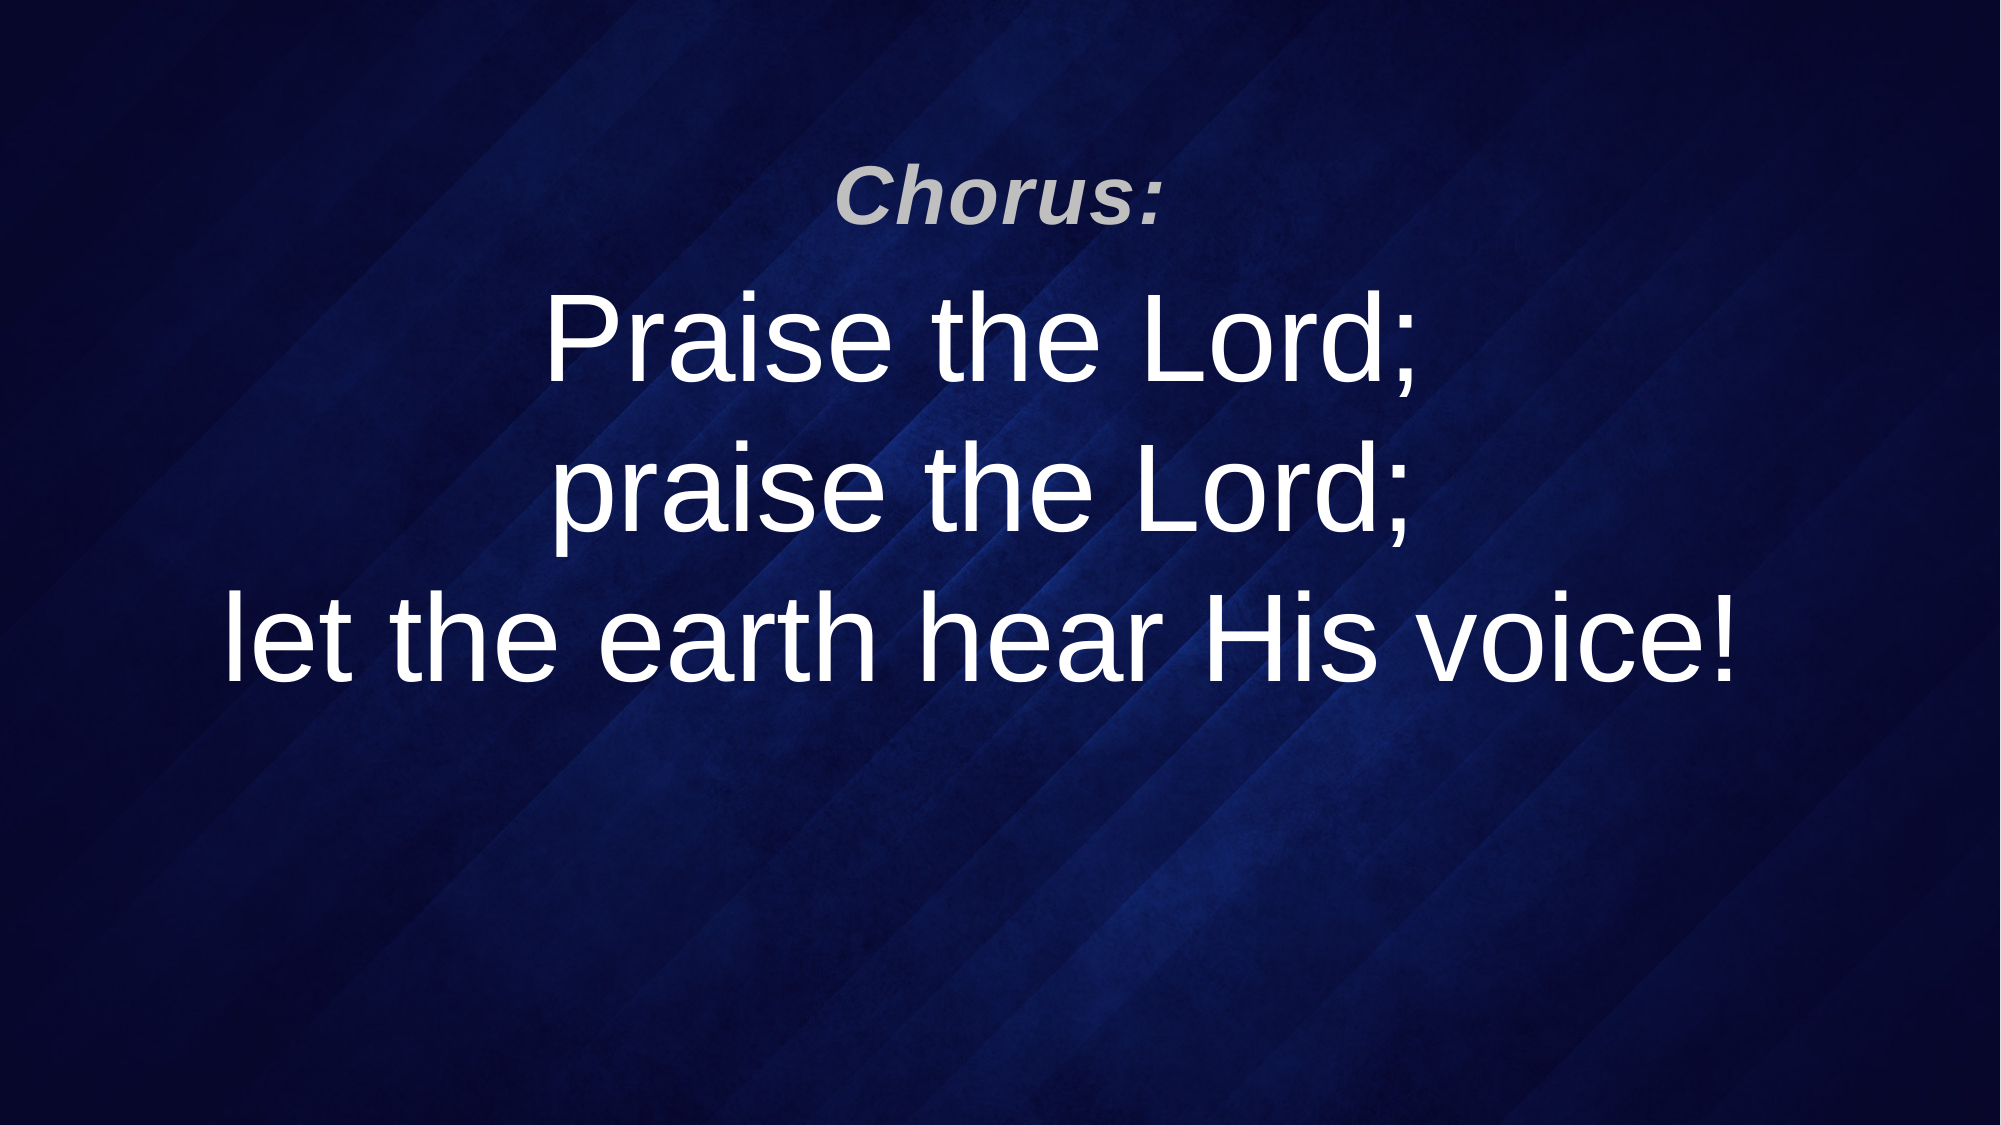

Chorus:
# Praise the Lord; praise the Lord; let the earth hear His voice!